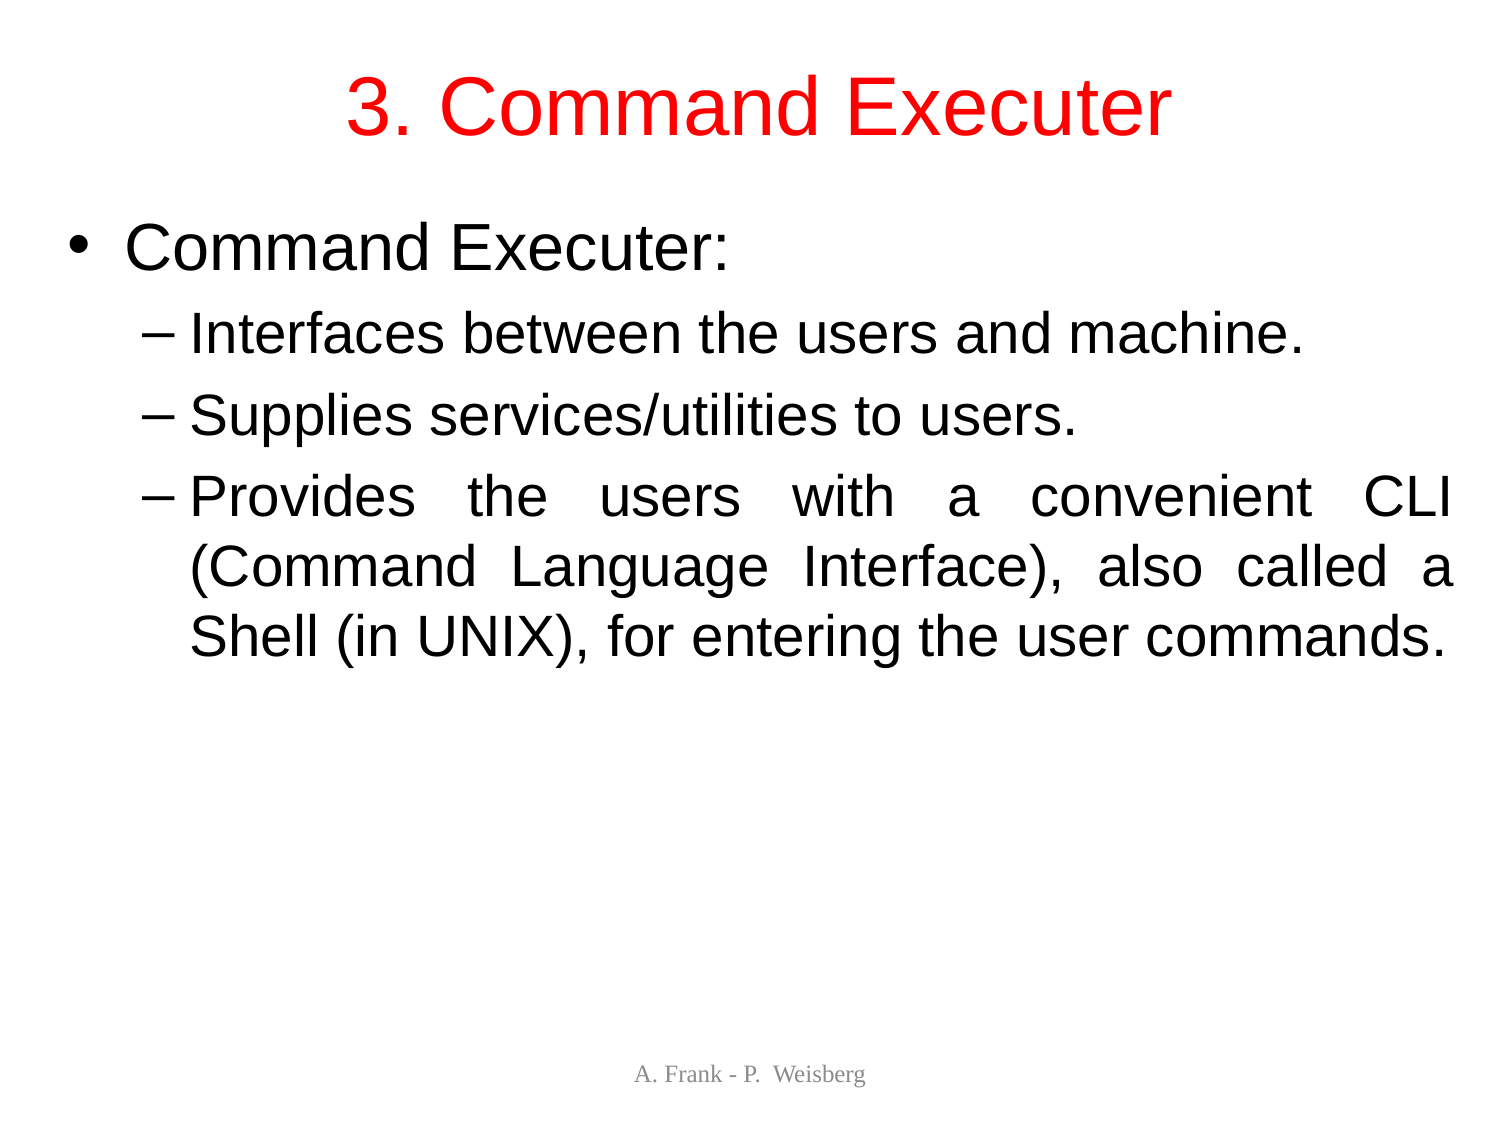

3. Command Executer
Command Executer:
Interfaces between the users and machine.
Supplies services/utilities to users.
Provides the users with a convenient CLI (Command Language Interface), also called a Shell (in UNIX), for entering the user commands.
A. Frank - P.  Weisberg